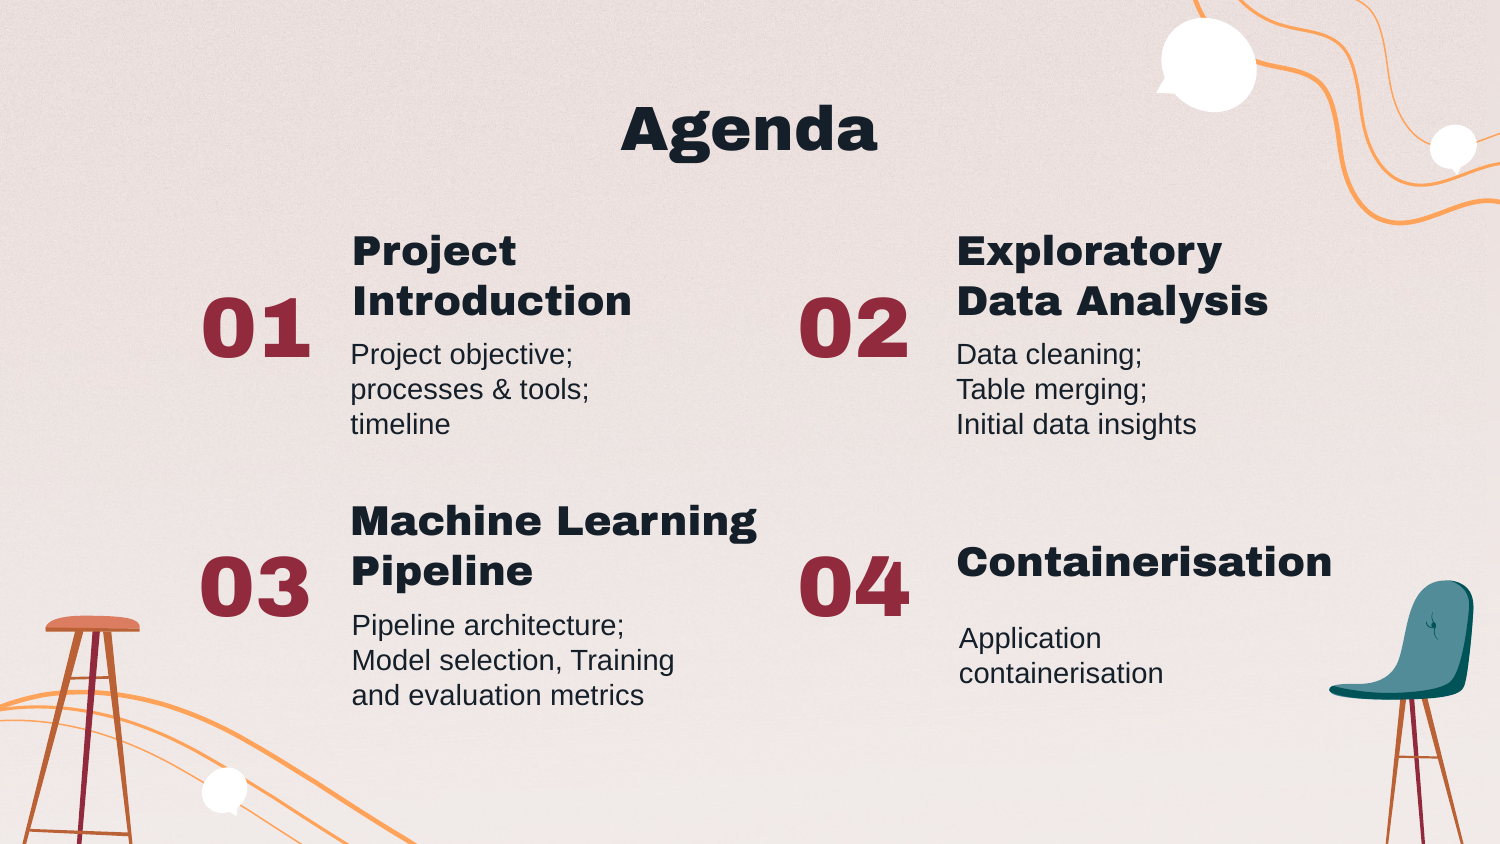

Agenda

Project Introduction
Exploratory Data Analysis
01
02
Project objective; processes & tools; timeline
Data cleaning;
Table merging;
Initial data insights
Machine Learning Pipeline
03
# 04
Containerisation

Pipeline architecture; Model selection, Training and evaluation metrics
Application containerisation